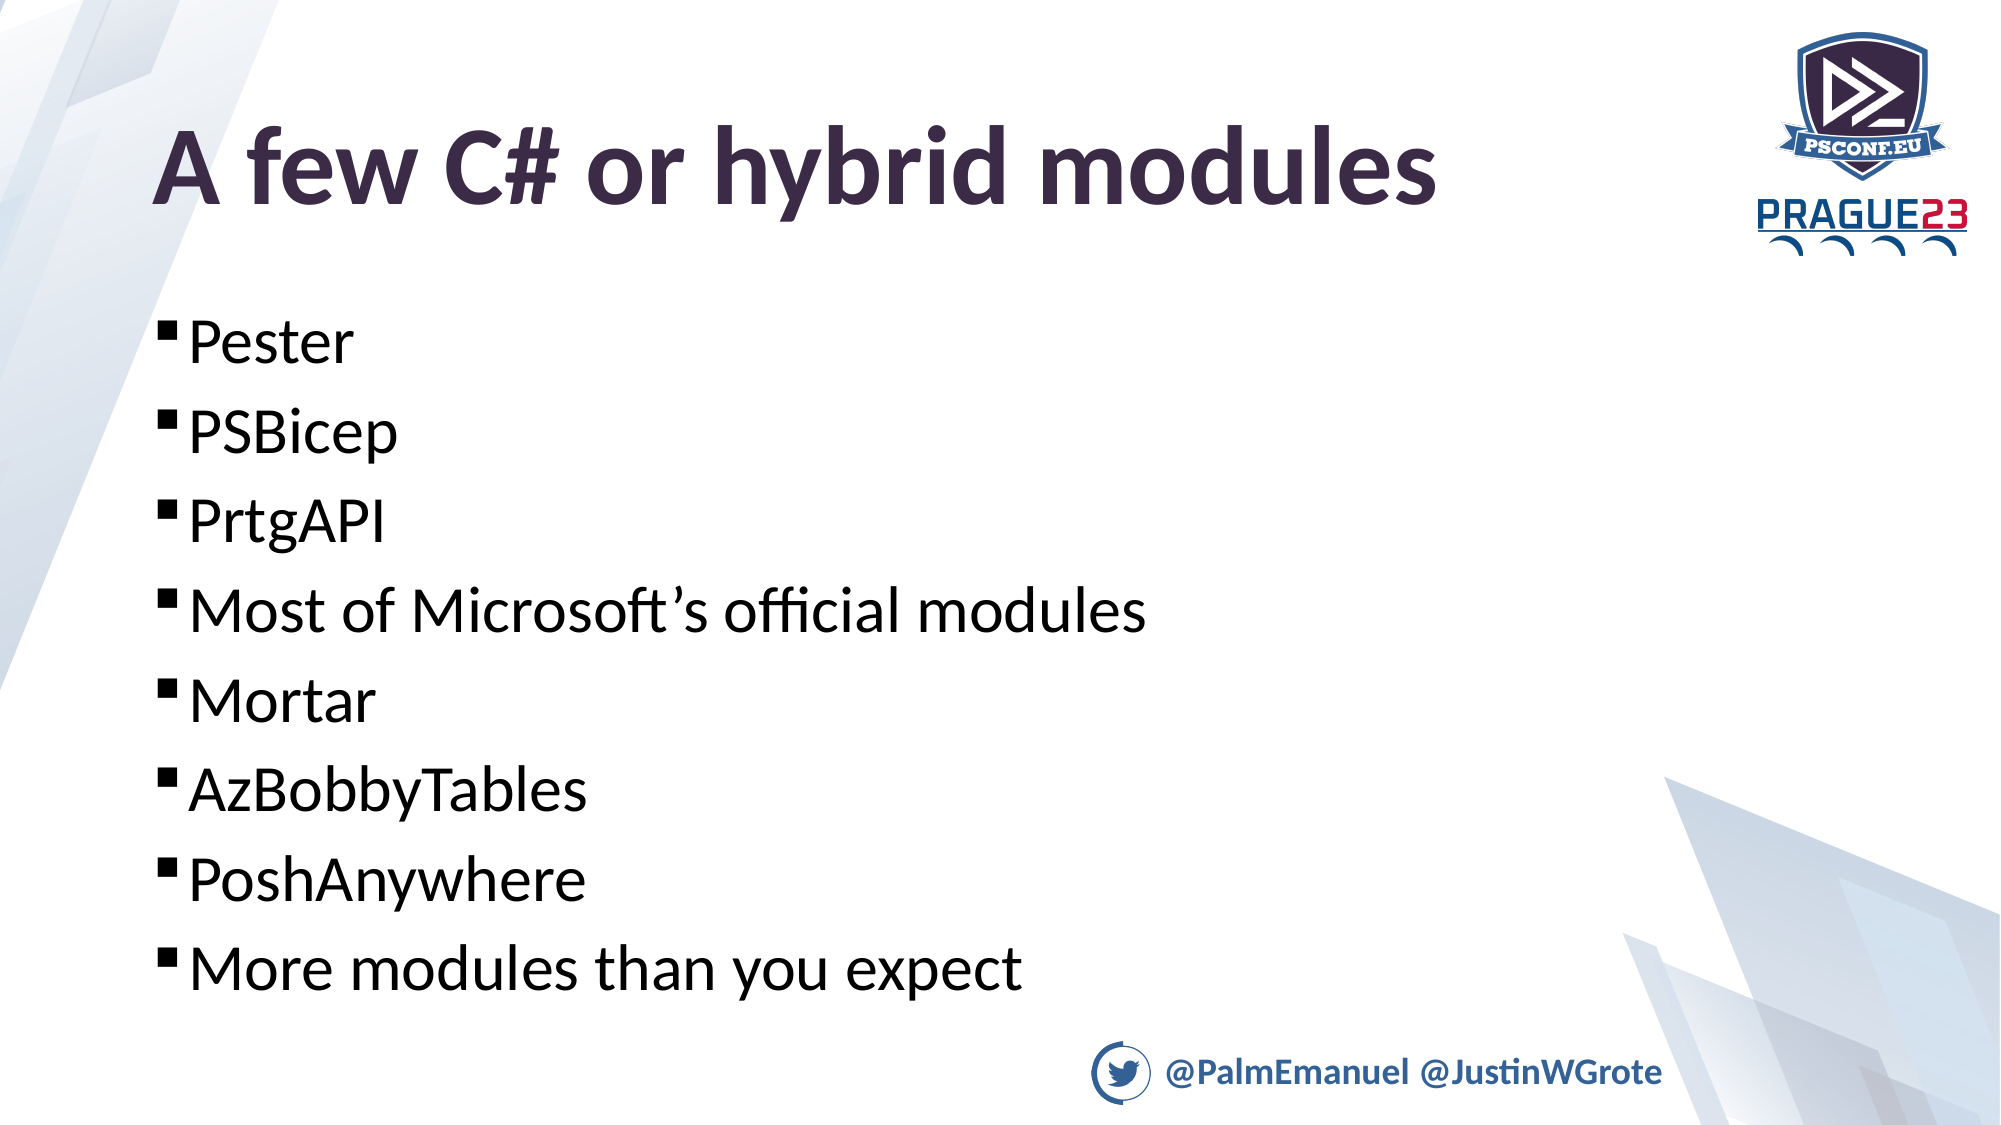

# A few C# or hybrid modules
Pester
PSBicep
PrtgAPI
Most of Microsoft’s official modules
Mortar
AzBobbyTables
PoshAnywhere
More modules than you expect